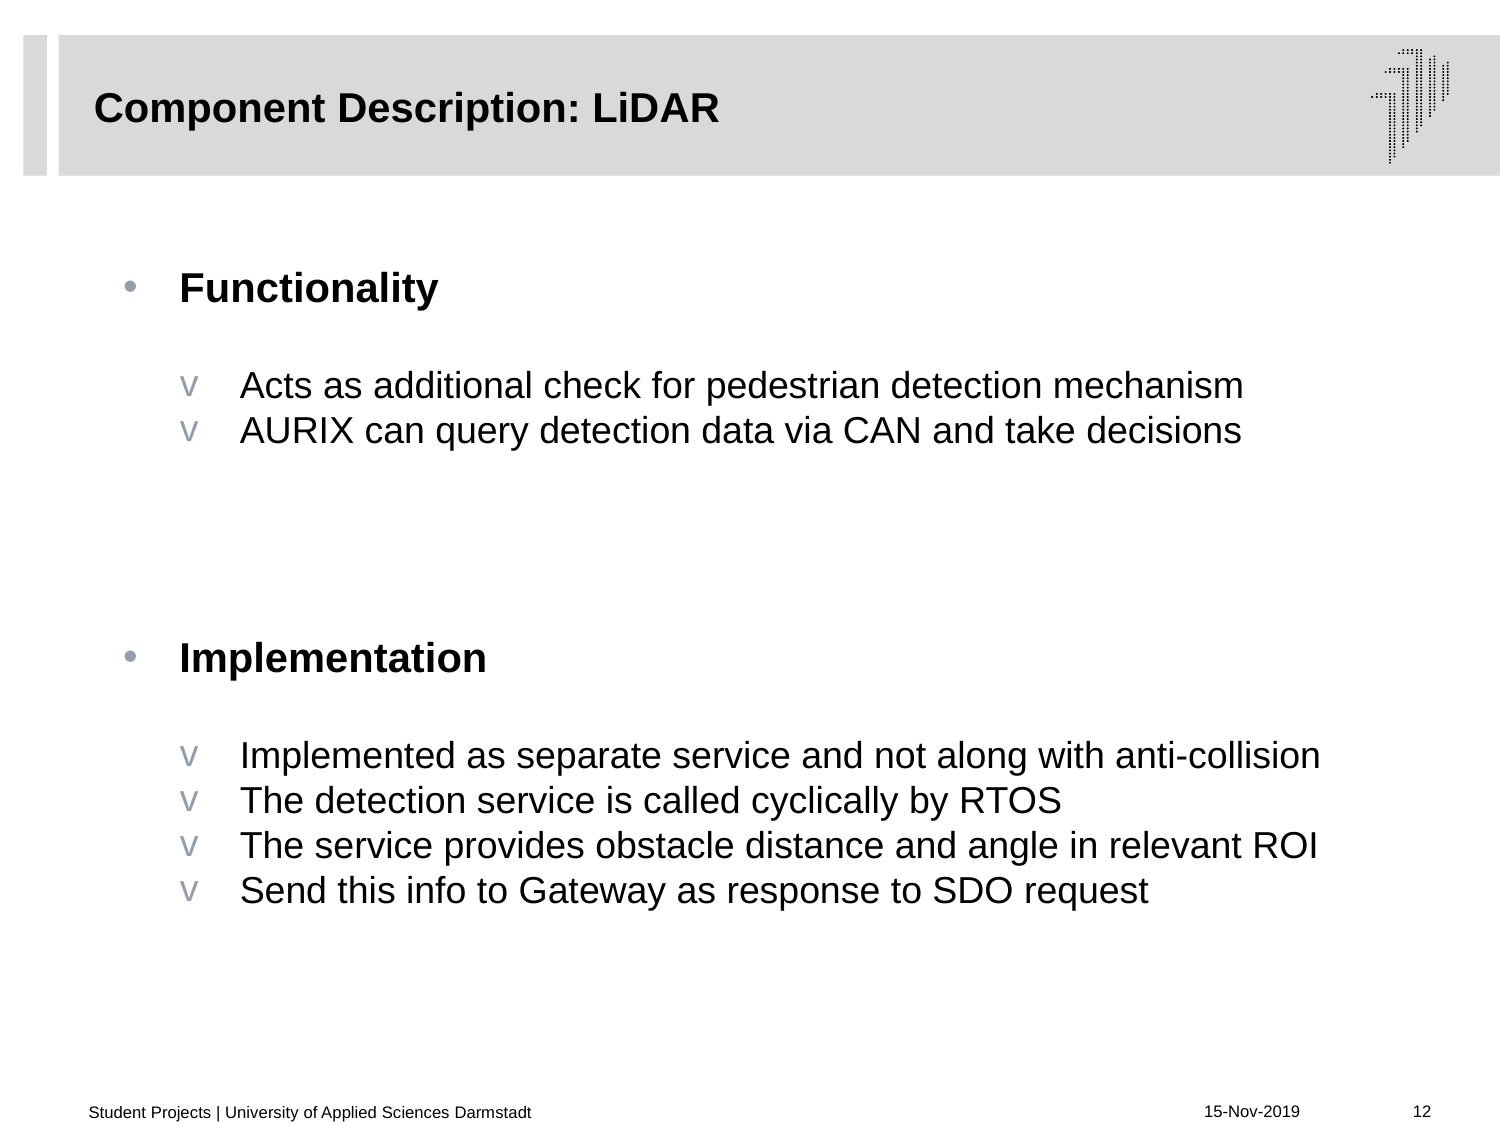

# Component Description: LiDAR
Functionality

Acts as additional check for pedestrian detection mechanism
AURIX can query detection data via CAN and take decisions

Implementation

Implemented as separate service and not along with anti-collision
The detection service is called cyclically by RTOS
The service provides obstacle distance and angle in relevant ROI
Send this info to Gateway as response to SDO request

Student Projects | University of Applied Sciences Darmstadt
15-Nov-2019
12